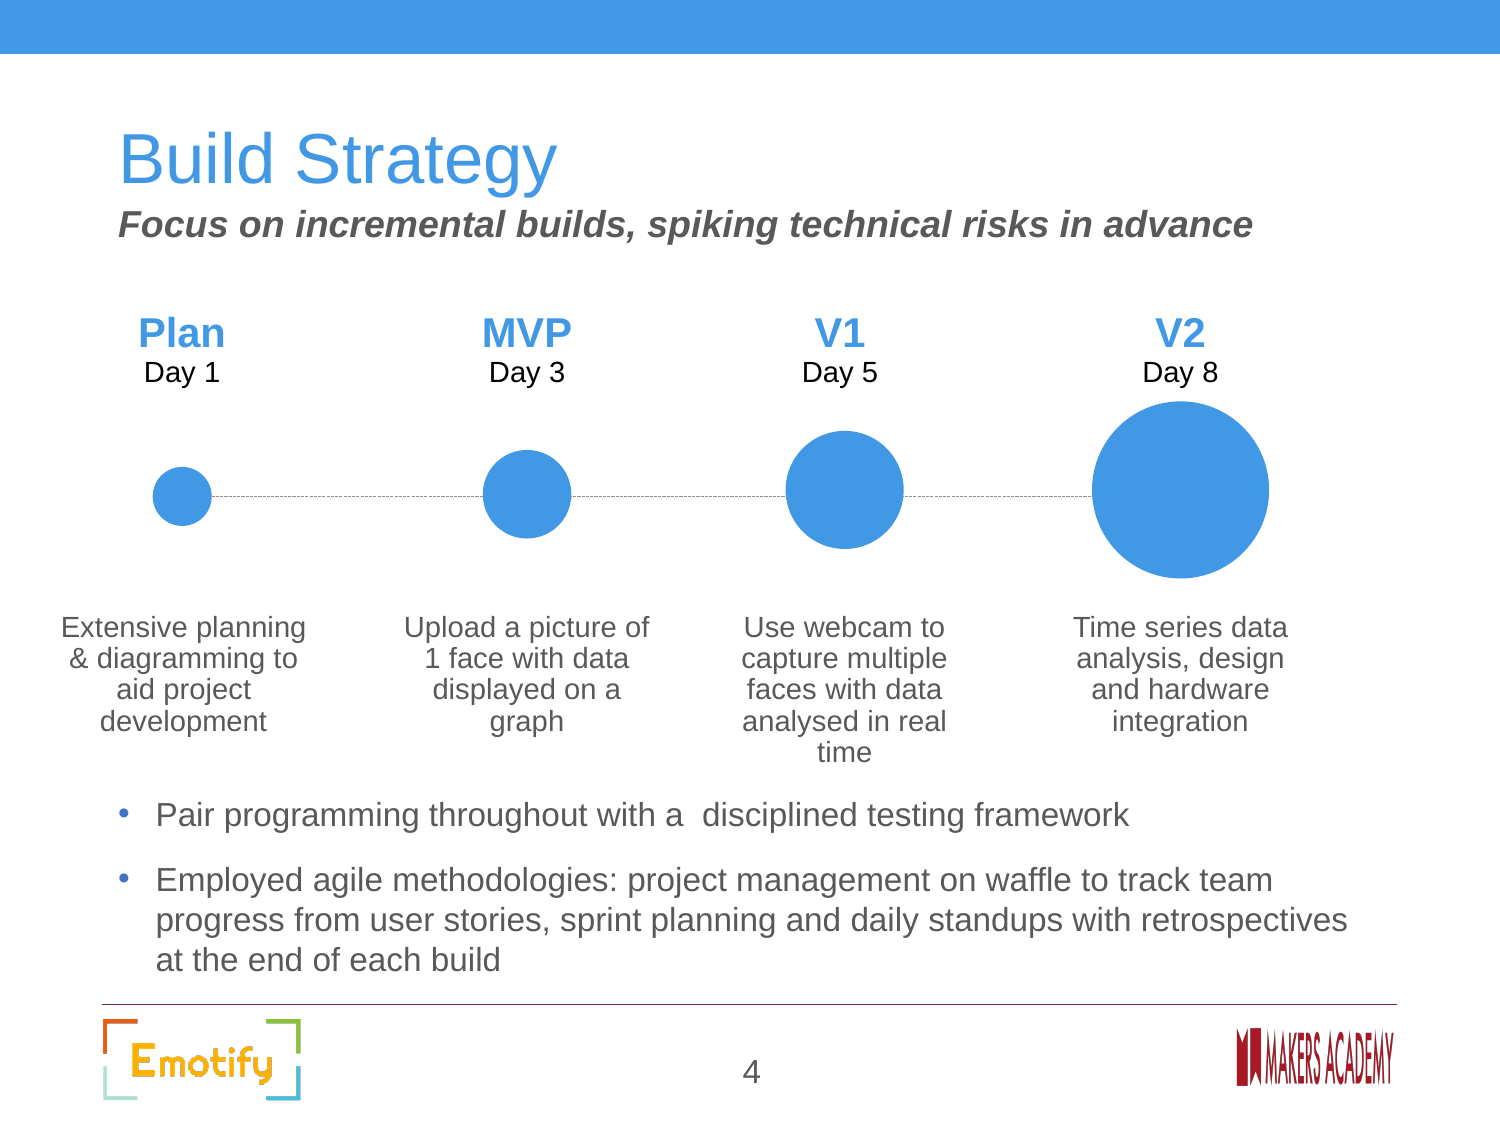

# Build Strategy
Focus on incremental builds, spiking technical risks in advance
Plan
Day 1
MVP
Day 3
V1
Day 5
V2
Day 8

Extensive planning & diagramming to aid project development
Upload a picture of 1 face with data displayed on a graph
Use webcam to capture multiple faces with data analysed in real time
Time series data analysis, design and hardware integration
Pair programming throughout with a  disciplined testing framework
Employed agile methodologies: project management on waffle to track team progress from user stories, sprint planning and daily standups with retrospectives at the end of each build
4